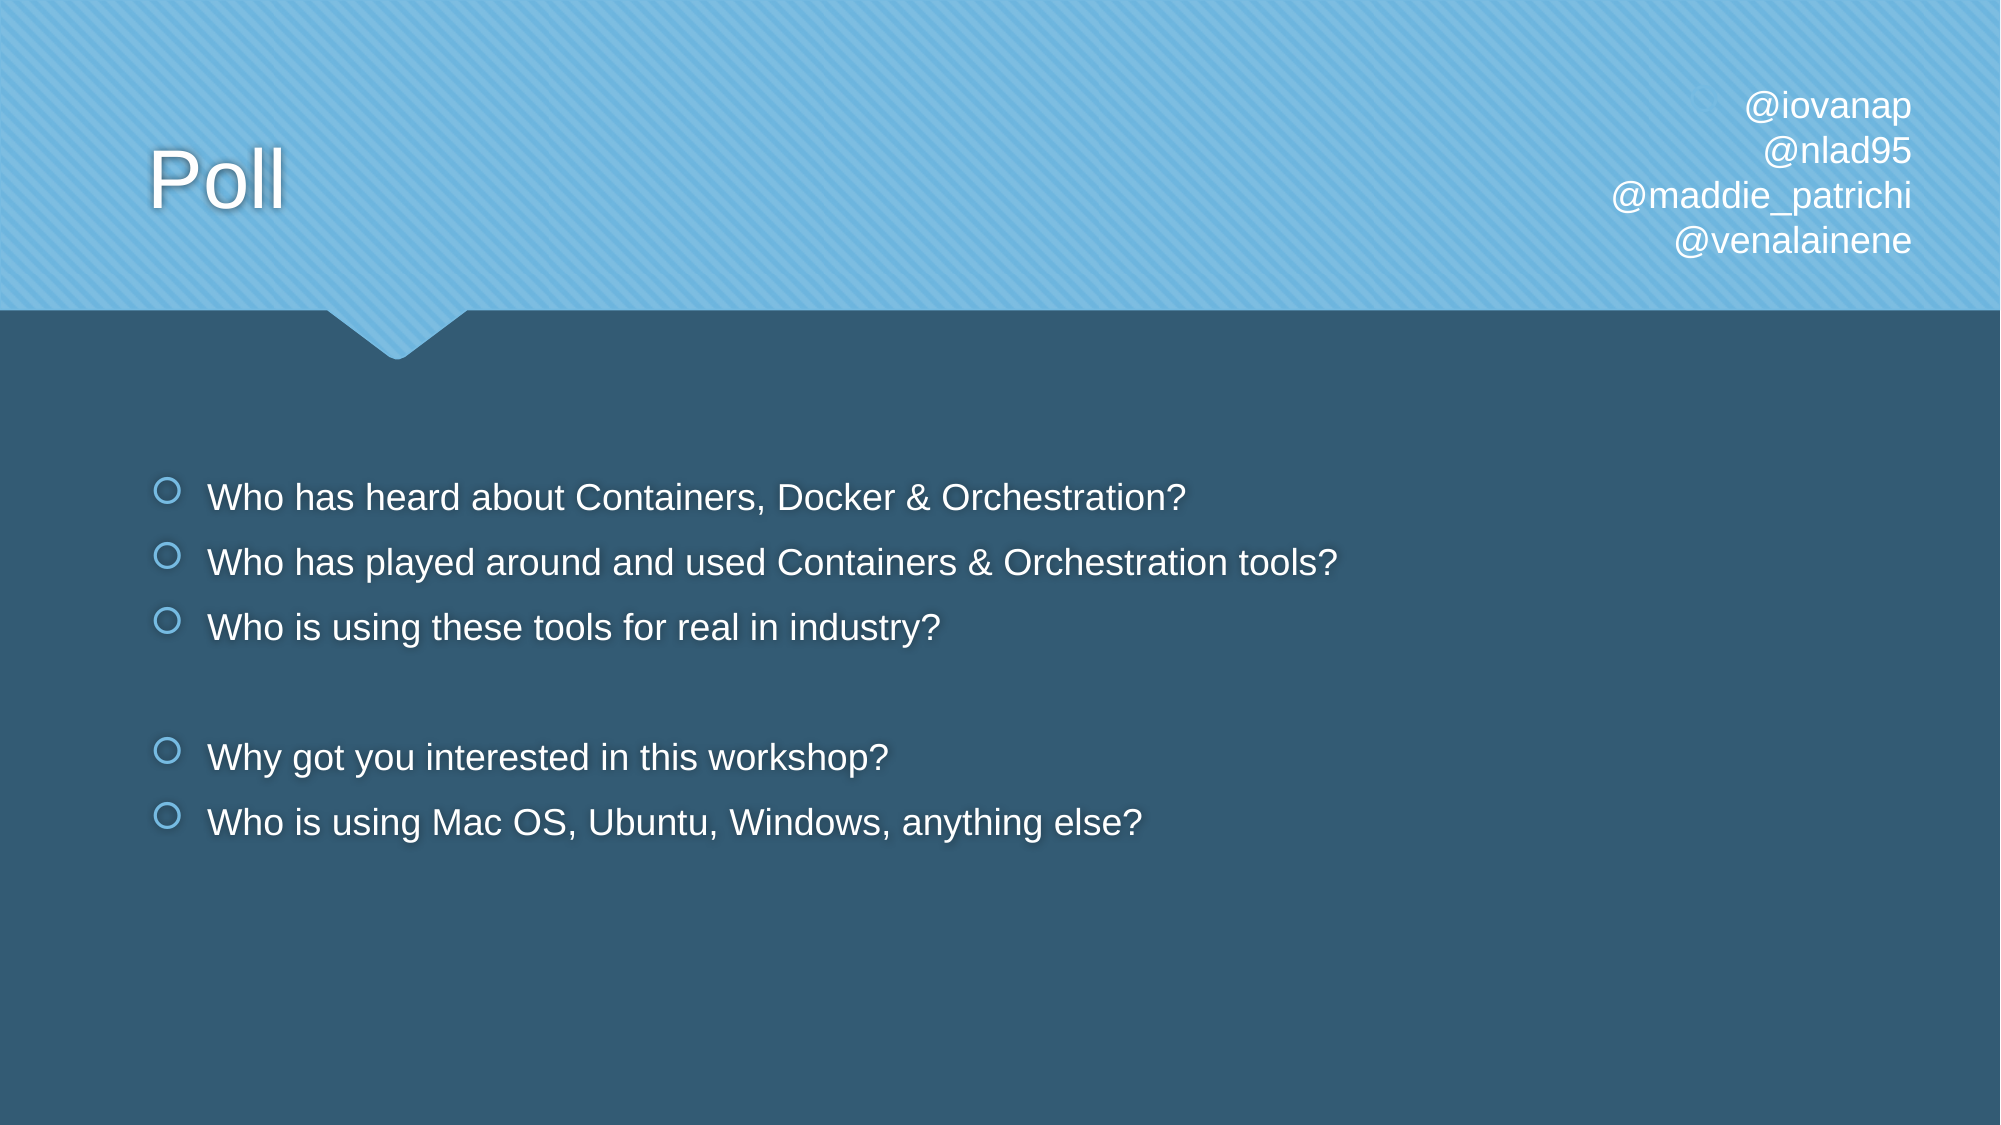

@iovanap
@nlad95
@maddie_patrichi
@venalainene
# Poll
Who has heard about Containers, Docker & Orchestration?
Who has played around and used Containers & Orchestration tools?
Who is using these tools for real in industry?

Why got you interested in this workshop?
Who is using Mac OS, Ubuntu, Windows, anything else?